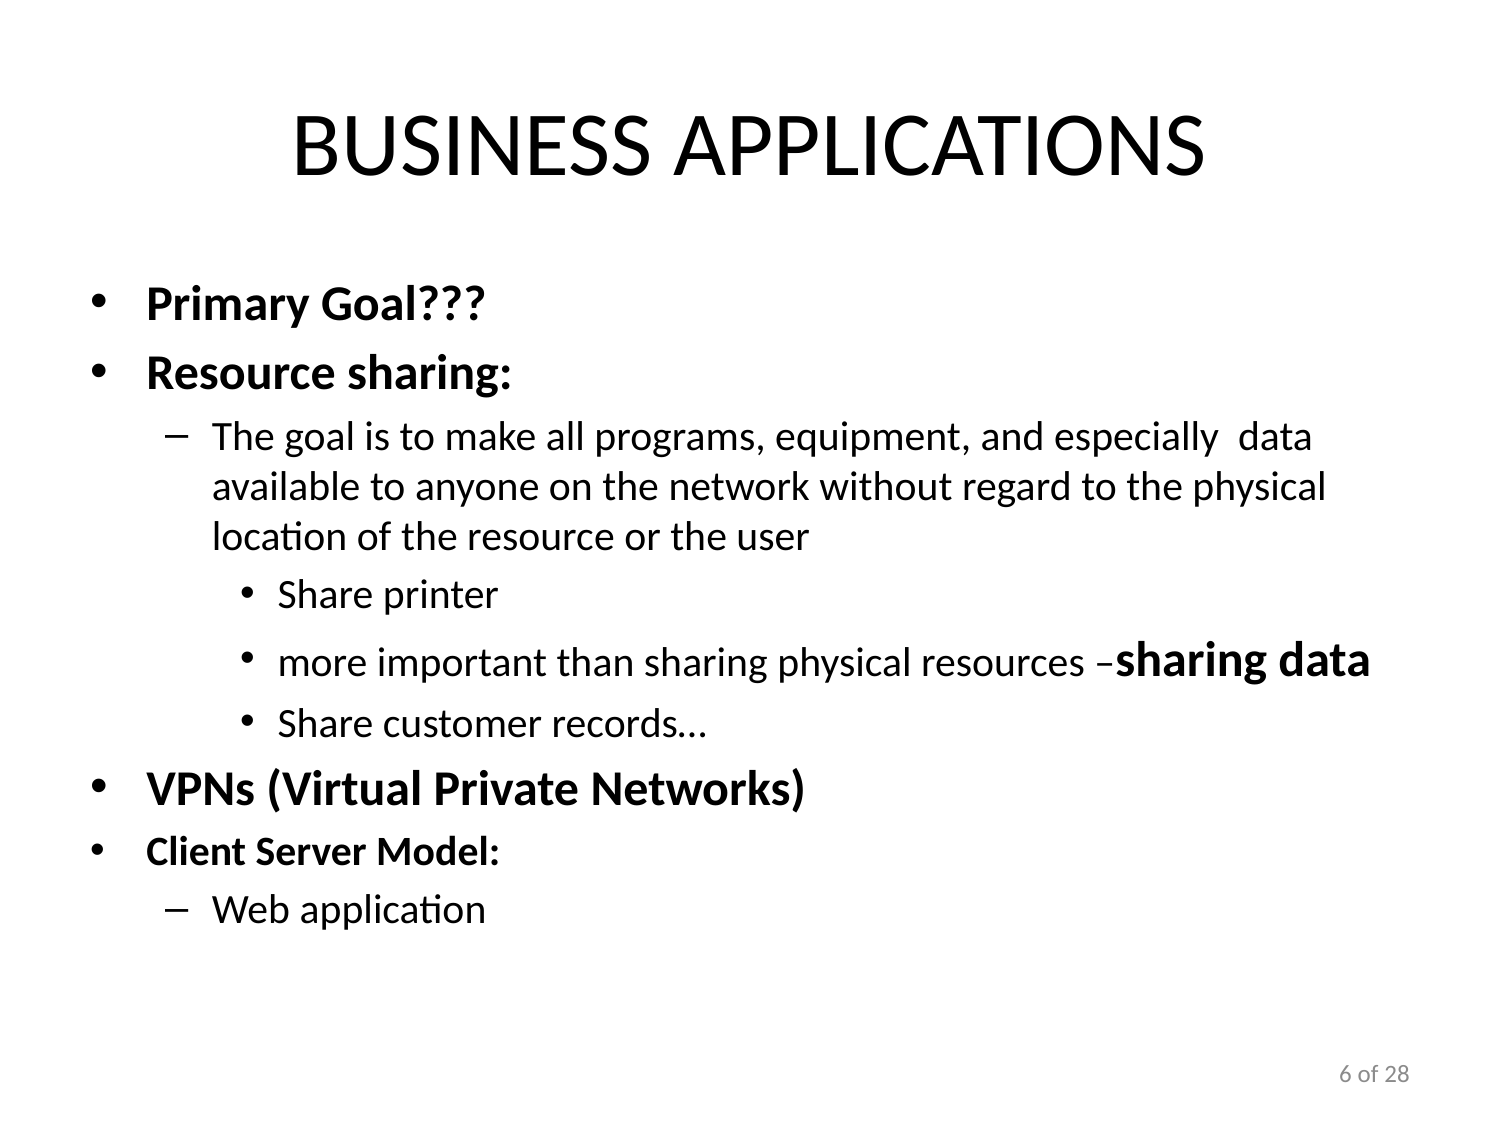

# Business Applications
Primary Goal???
Resource sharing:
The goal is to make all programs, equipment, and especially  data available to anyone on the network without regard to the physical location of the resource or the user
Share printer
more important than sharing physical resources –sharing data
Share customer records…
VPNs (Virtual Private Networks)
Client Server Model:
Web application

6 of 28